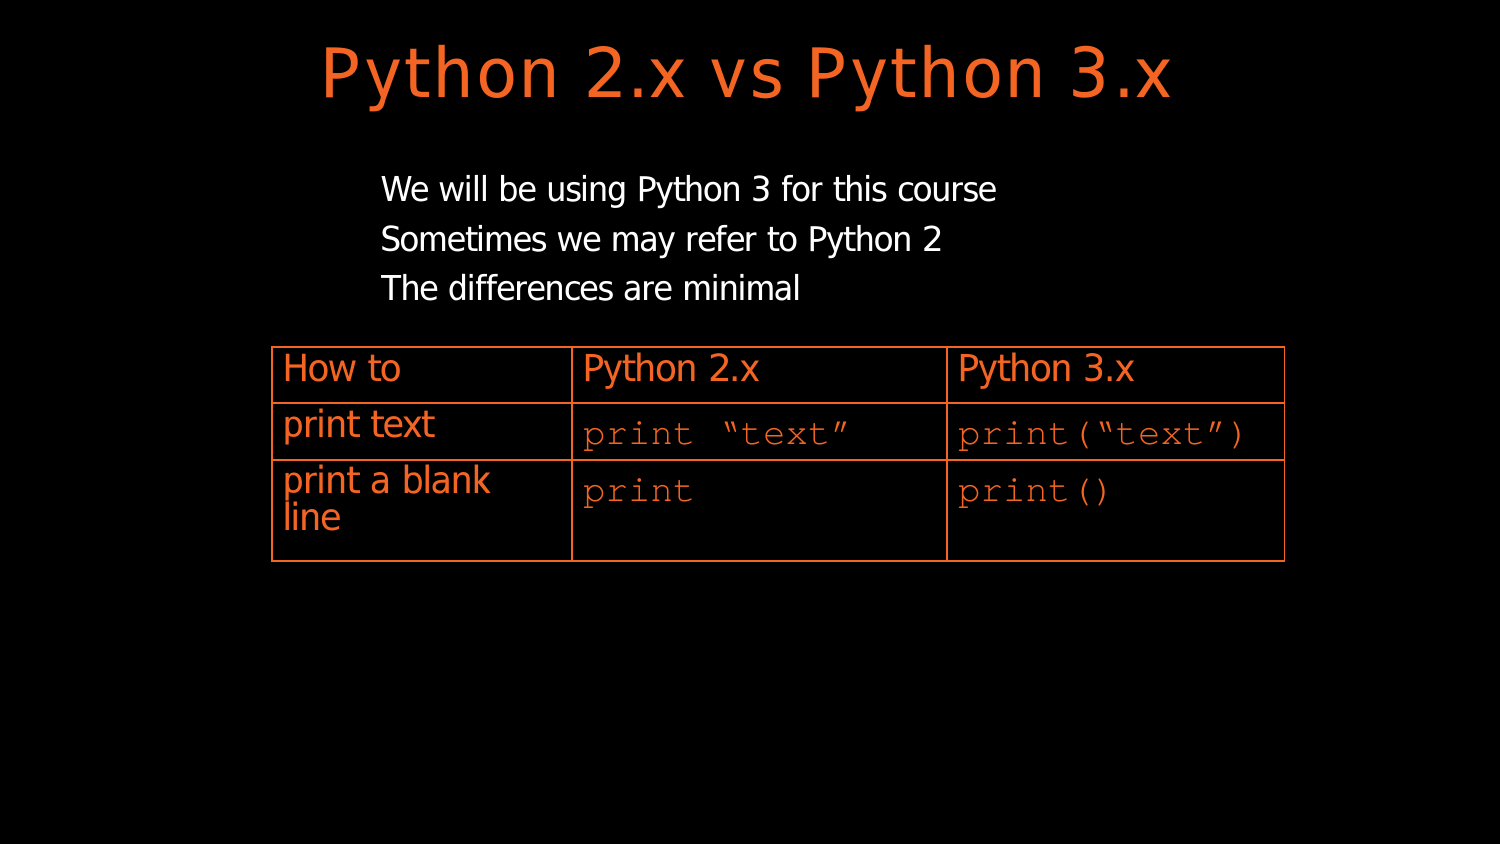

Python 2.x vs Python 3.x
We will be using Python 3 for this course
Sometimes we may refer to Python 2
The differences are minimal
| How to | Python 2.x | Python 3.x |
| --- | --- | --- |
| print text | print “text” | print(“text”) |
| print a blank line | print | print() |